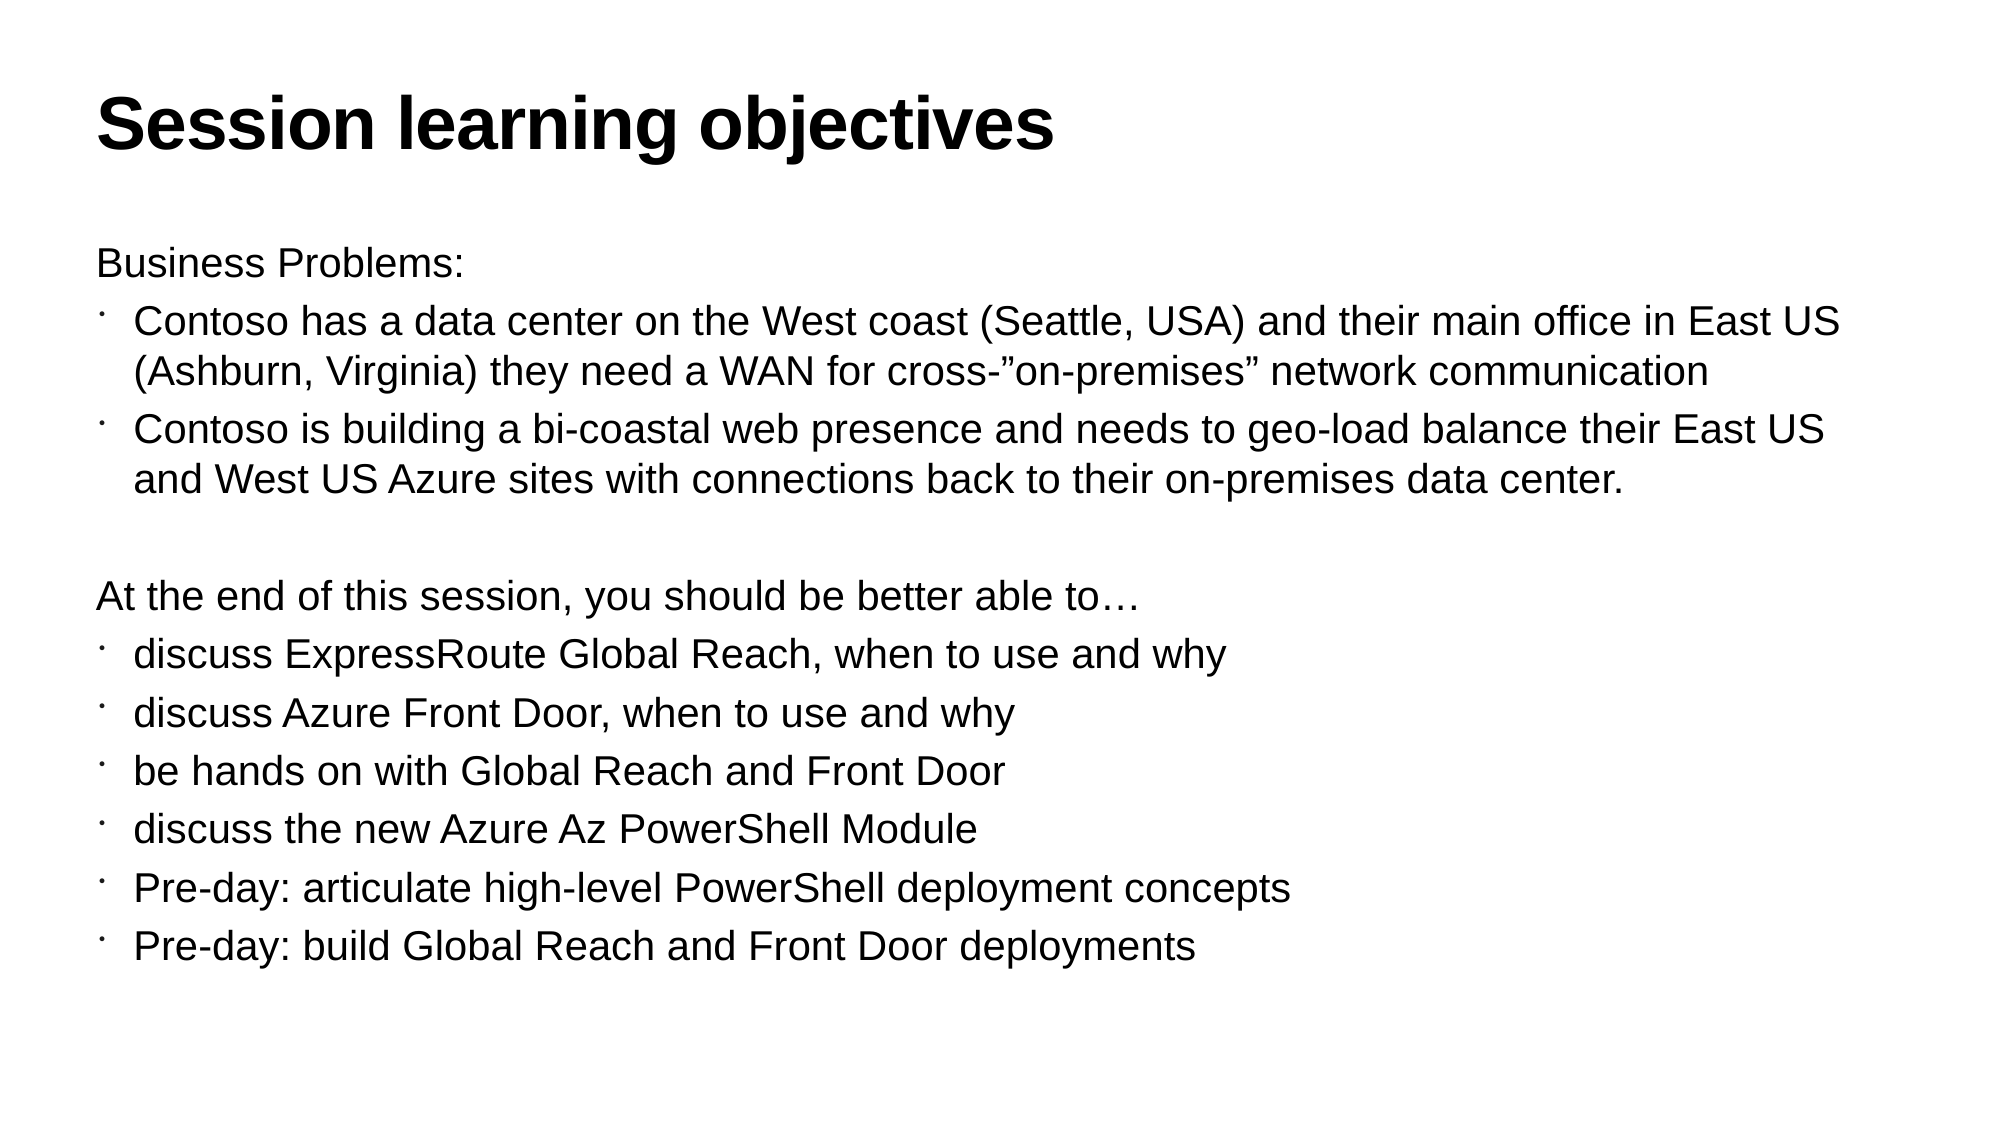

# Session learning objectives
Business Problems:
Contoso has a data center on the West coast (Seattle, USA) and their main office in East US (Ashburn, Virginia) they need a WAN for cross-”on-premises” network communication
Contoso is building a bi-coastal web presence and needs to geo-load balance their East US and West US Azure sites with connections back to their on-premises data center.

At the end of this session, you should be better able to…
discuss ExpressRoute Global Reach, when to use and why
discuss Azure Front Door, when to use and why
be hands on with Global Reach and Front Door
discuss the new Azure Az PowerShell Module
Pre-day: articulate high-level PowerShell deployment concepts
Pre-day: build Global Reach and Front Door deployments